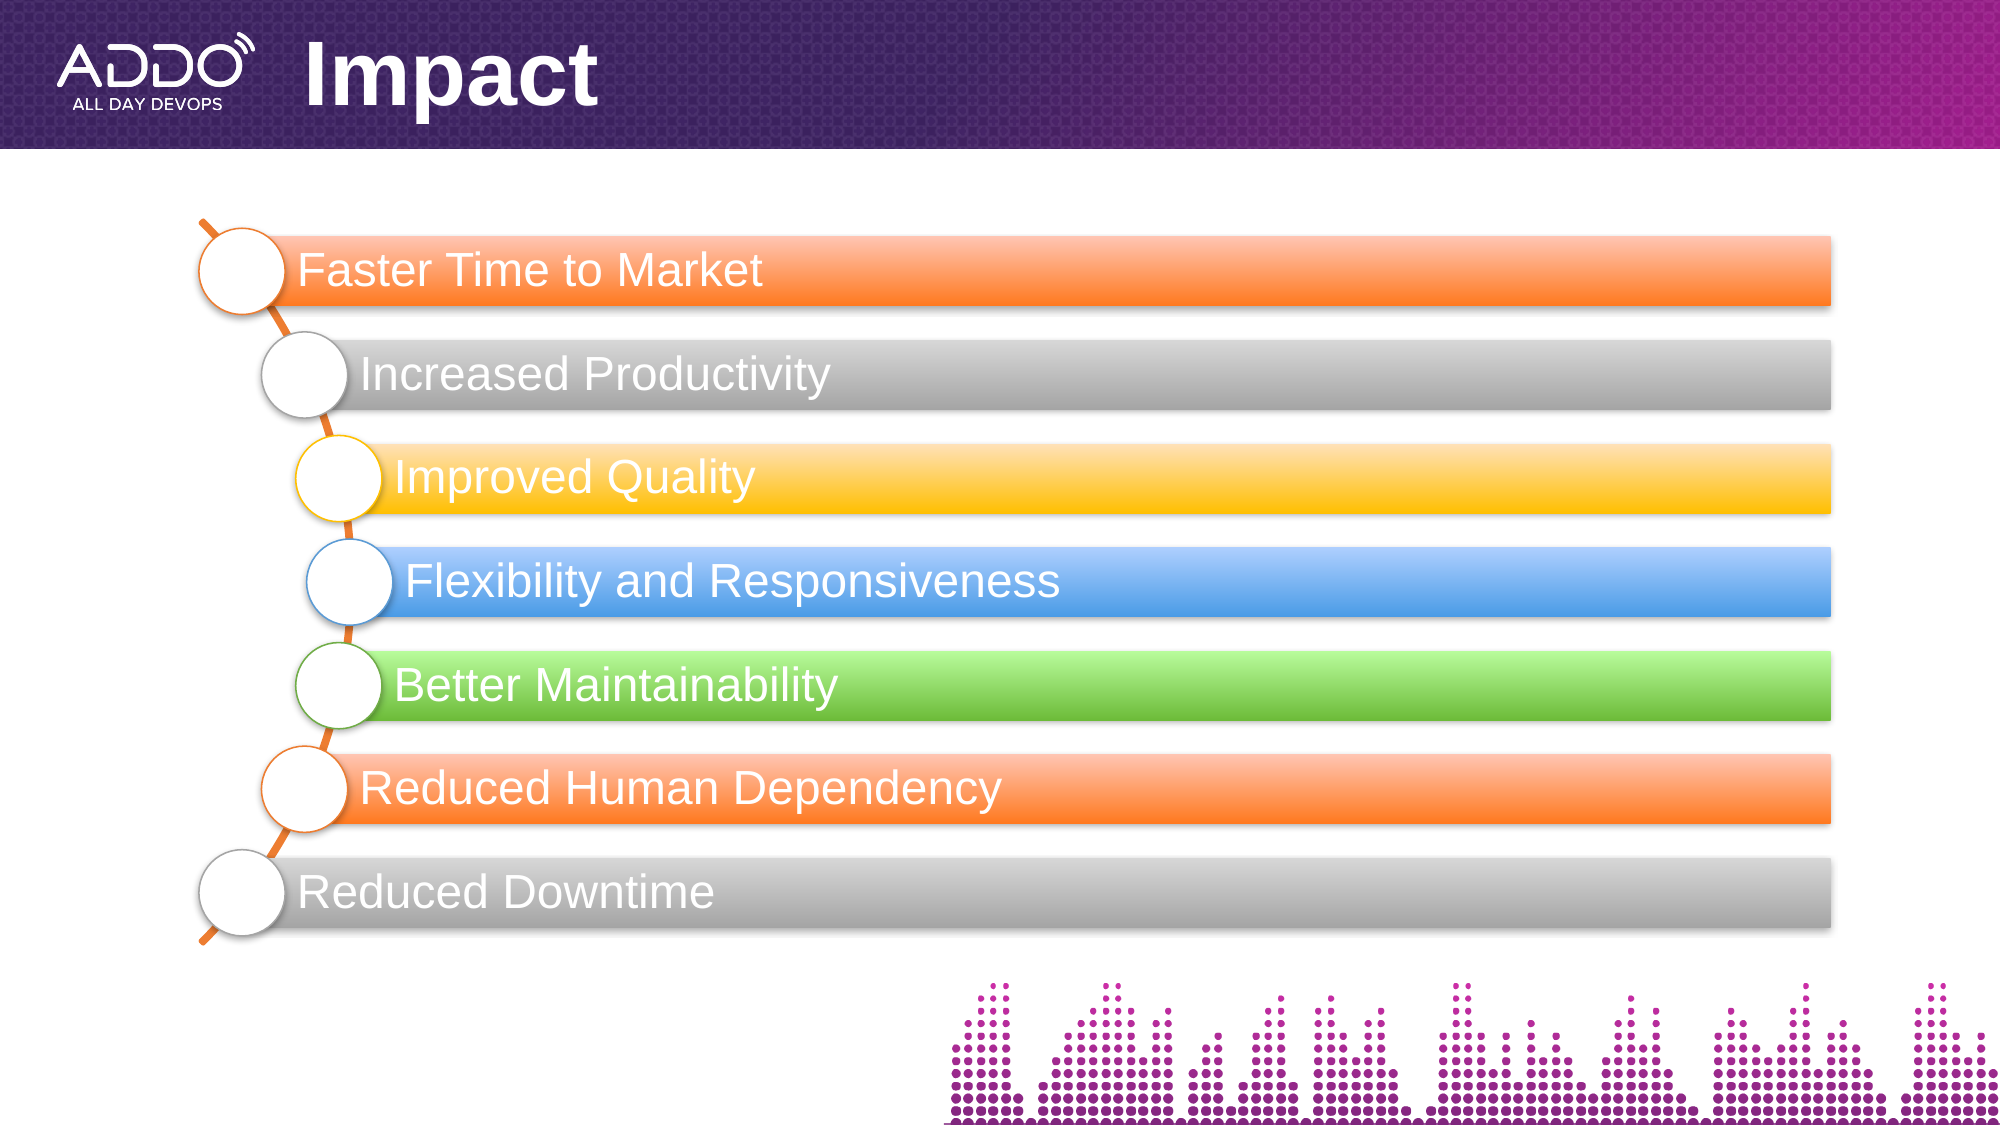

# Impact
Faster Time to Market
Increased Productivity
Improved Quality
Flexibility and Responsiveness
Better Maintainability
Reduced Human Dependency
Reduced Downtime